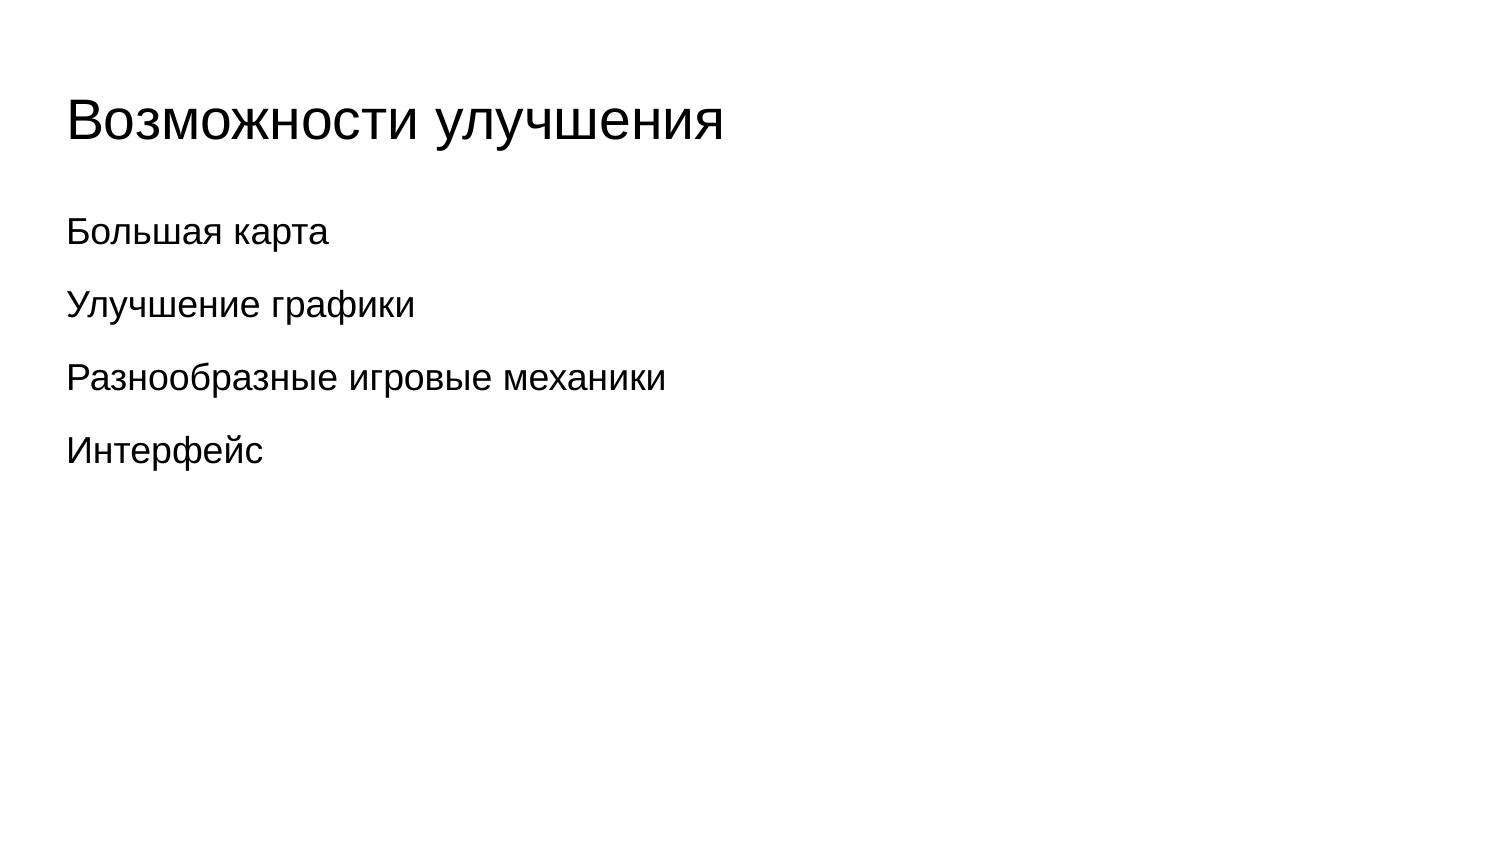

# Возможности улучшения
Большая карта
Улучшение графики
Разнообразные игровые механики
Интерфейс